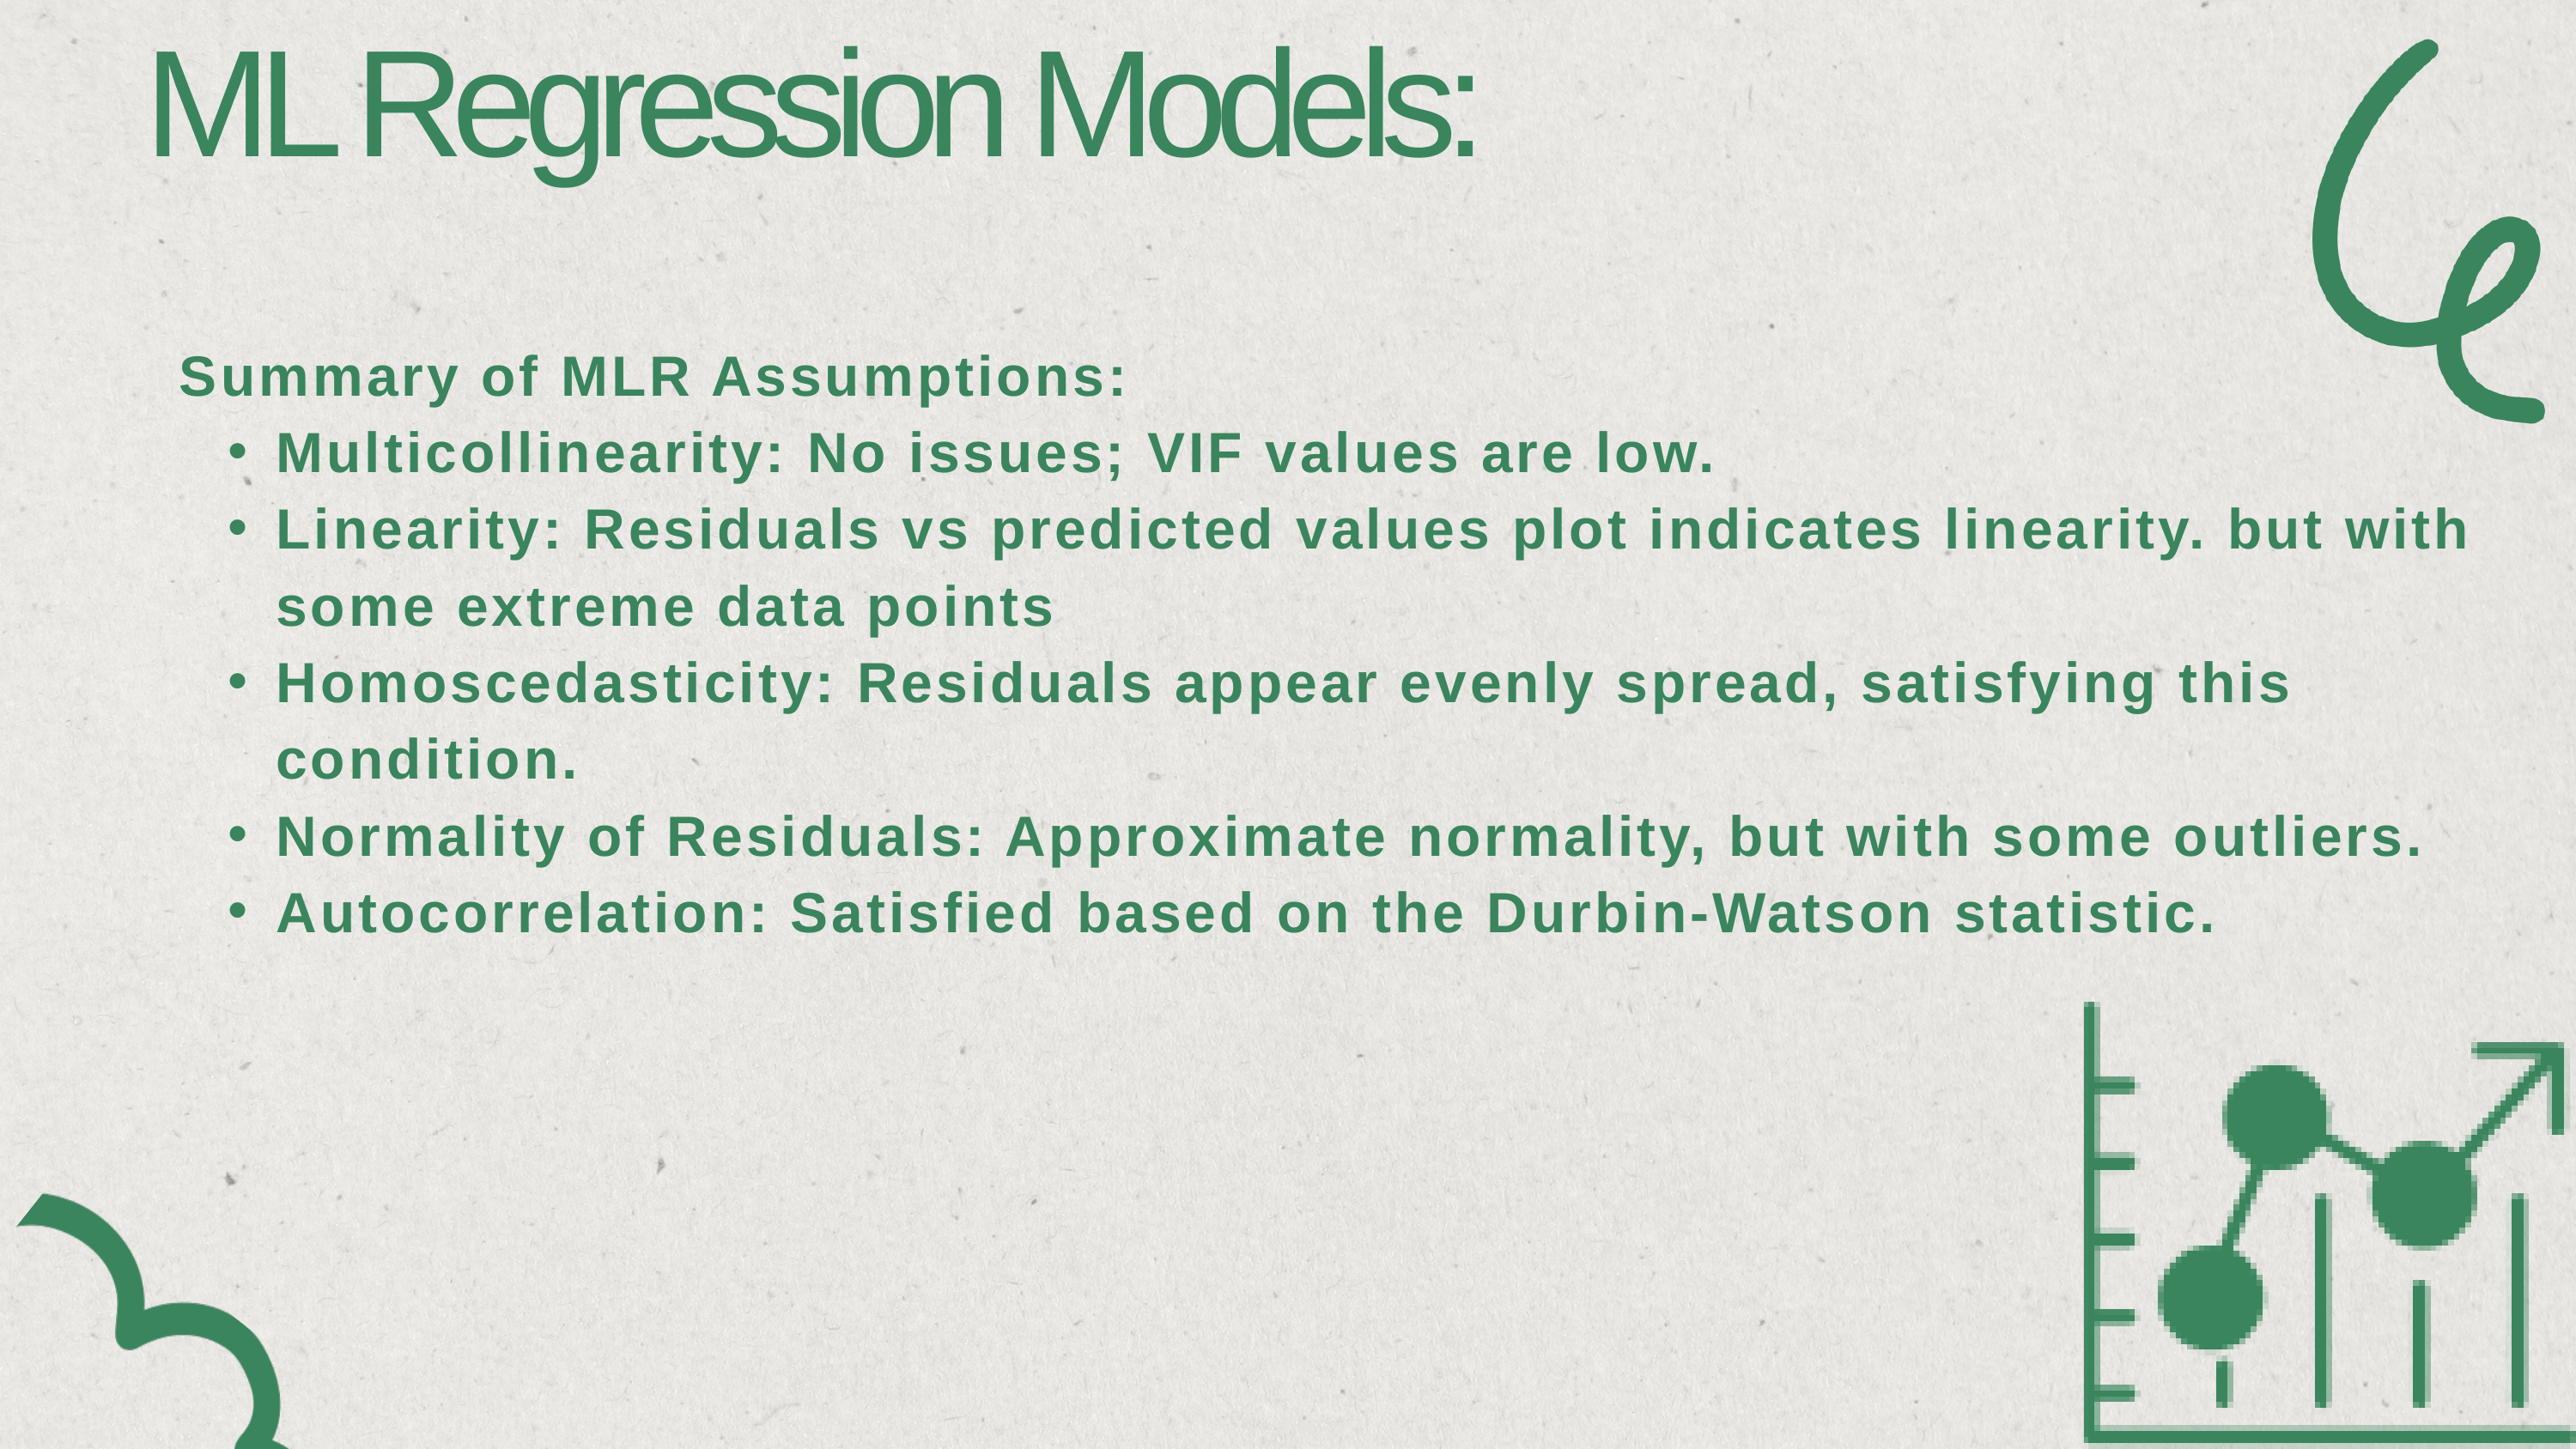

ML Regression Models:
Summary of MLR Assumptions:
Multicollinearity: No issues; VIF values are low.
Linearity: Residuals vs predicted values plot indicates linearity. but with some extreme data points
Homoscedasticity: Residuals appear evenly spread, satisfying this condition.
Normality of Residuals: Approximate normality, but with some outliers.
Autocorrelation: Satisfied based on the Durbin-Watson statistic.